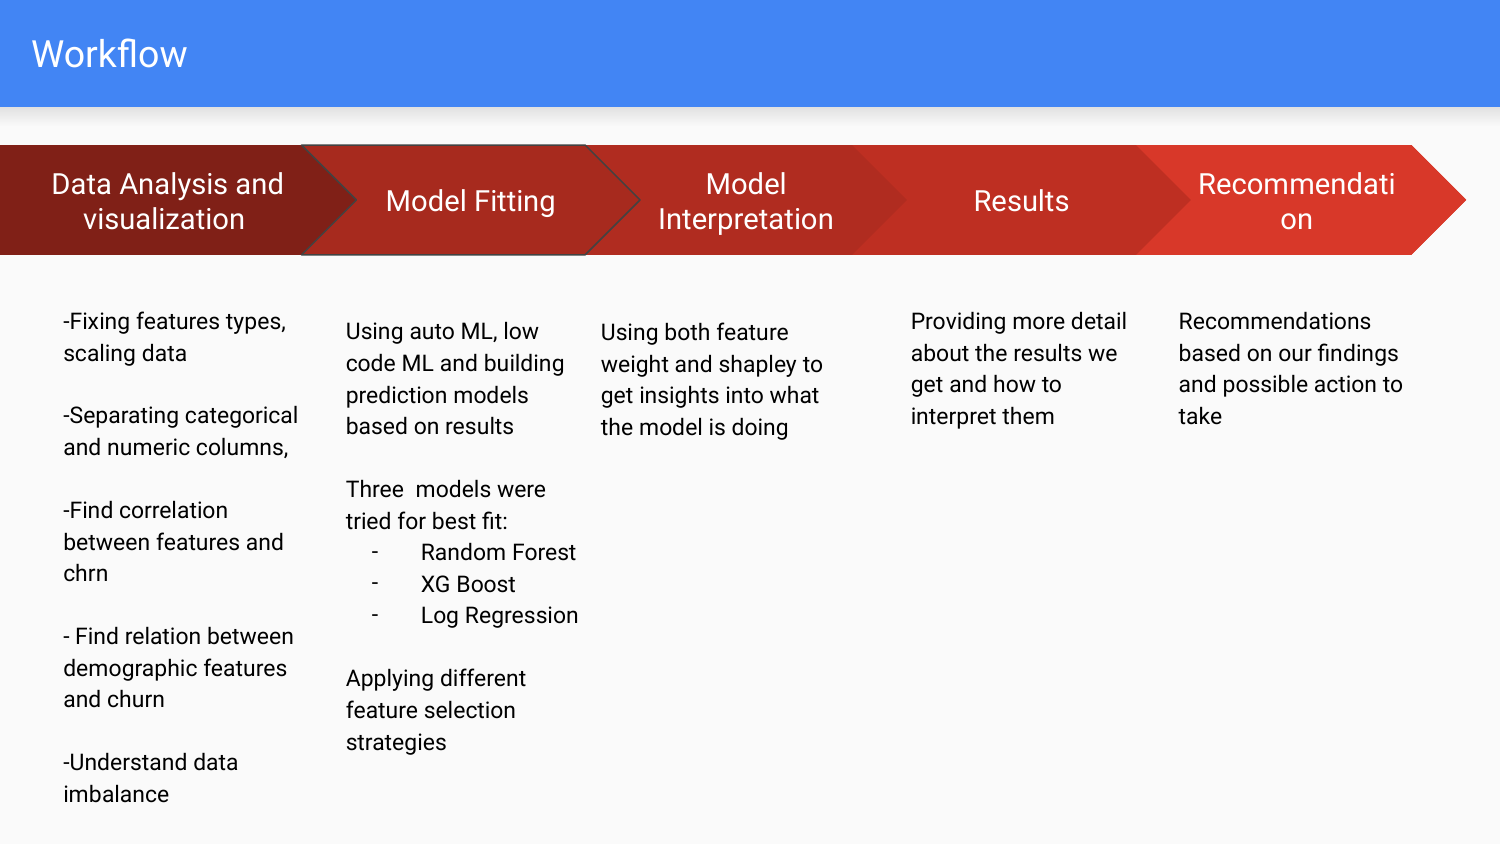

# Workflow
Model Fitting
Lorem 3

Lorem 3
Lorem 3
Model Interpretation
Lorem 4
Providing more detail about the results we get and how to interpret them

Lorem 4
Results
Lorem 5

Recommendation
Lorem 1
-Fixing features types, scaling data

-Separating categorical and numeric columns,

-Find correlation between features and chrn

- Find relation between demographic features and churn

-Understand data imbalance

Lorem 1
Data Analysis and visualization
Recommendations based on our findings and possible action to take
Using auto ML, low code ML and building prediction models based on results

Three  models were tried for best fit:
Random Forest
XG Boost
Log Regression

Applying different feature selection strategies
Using both feature weight and shapley to get insights into what the model is doing